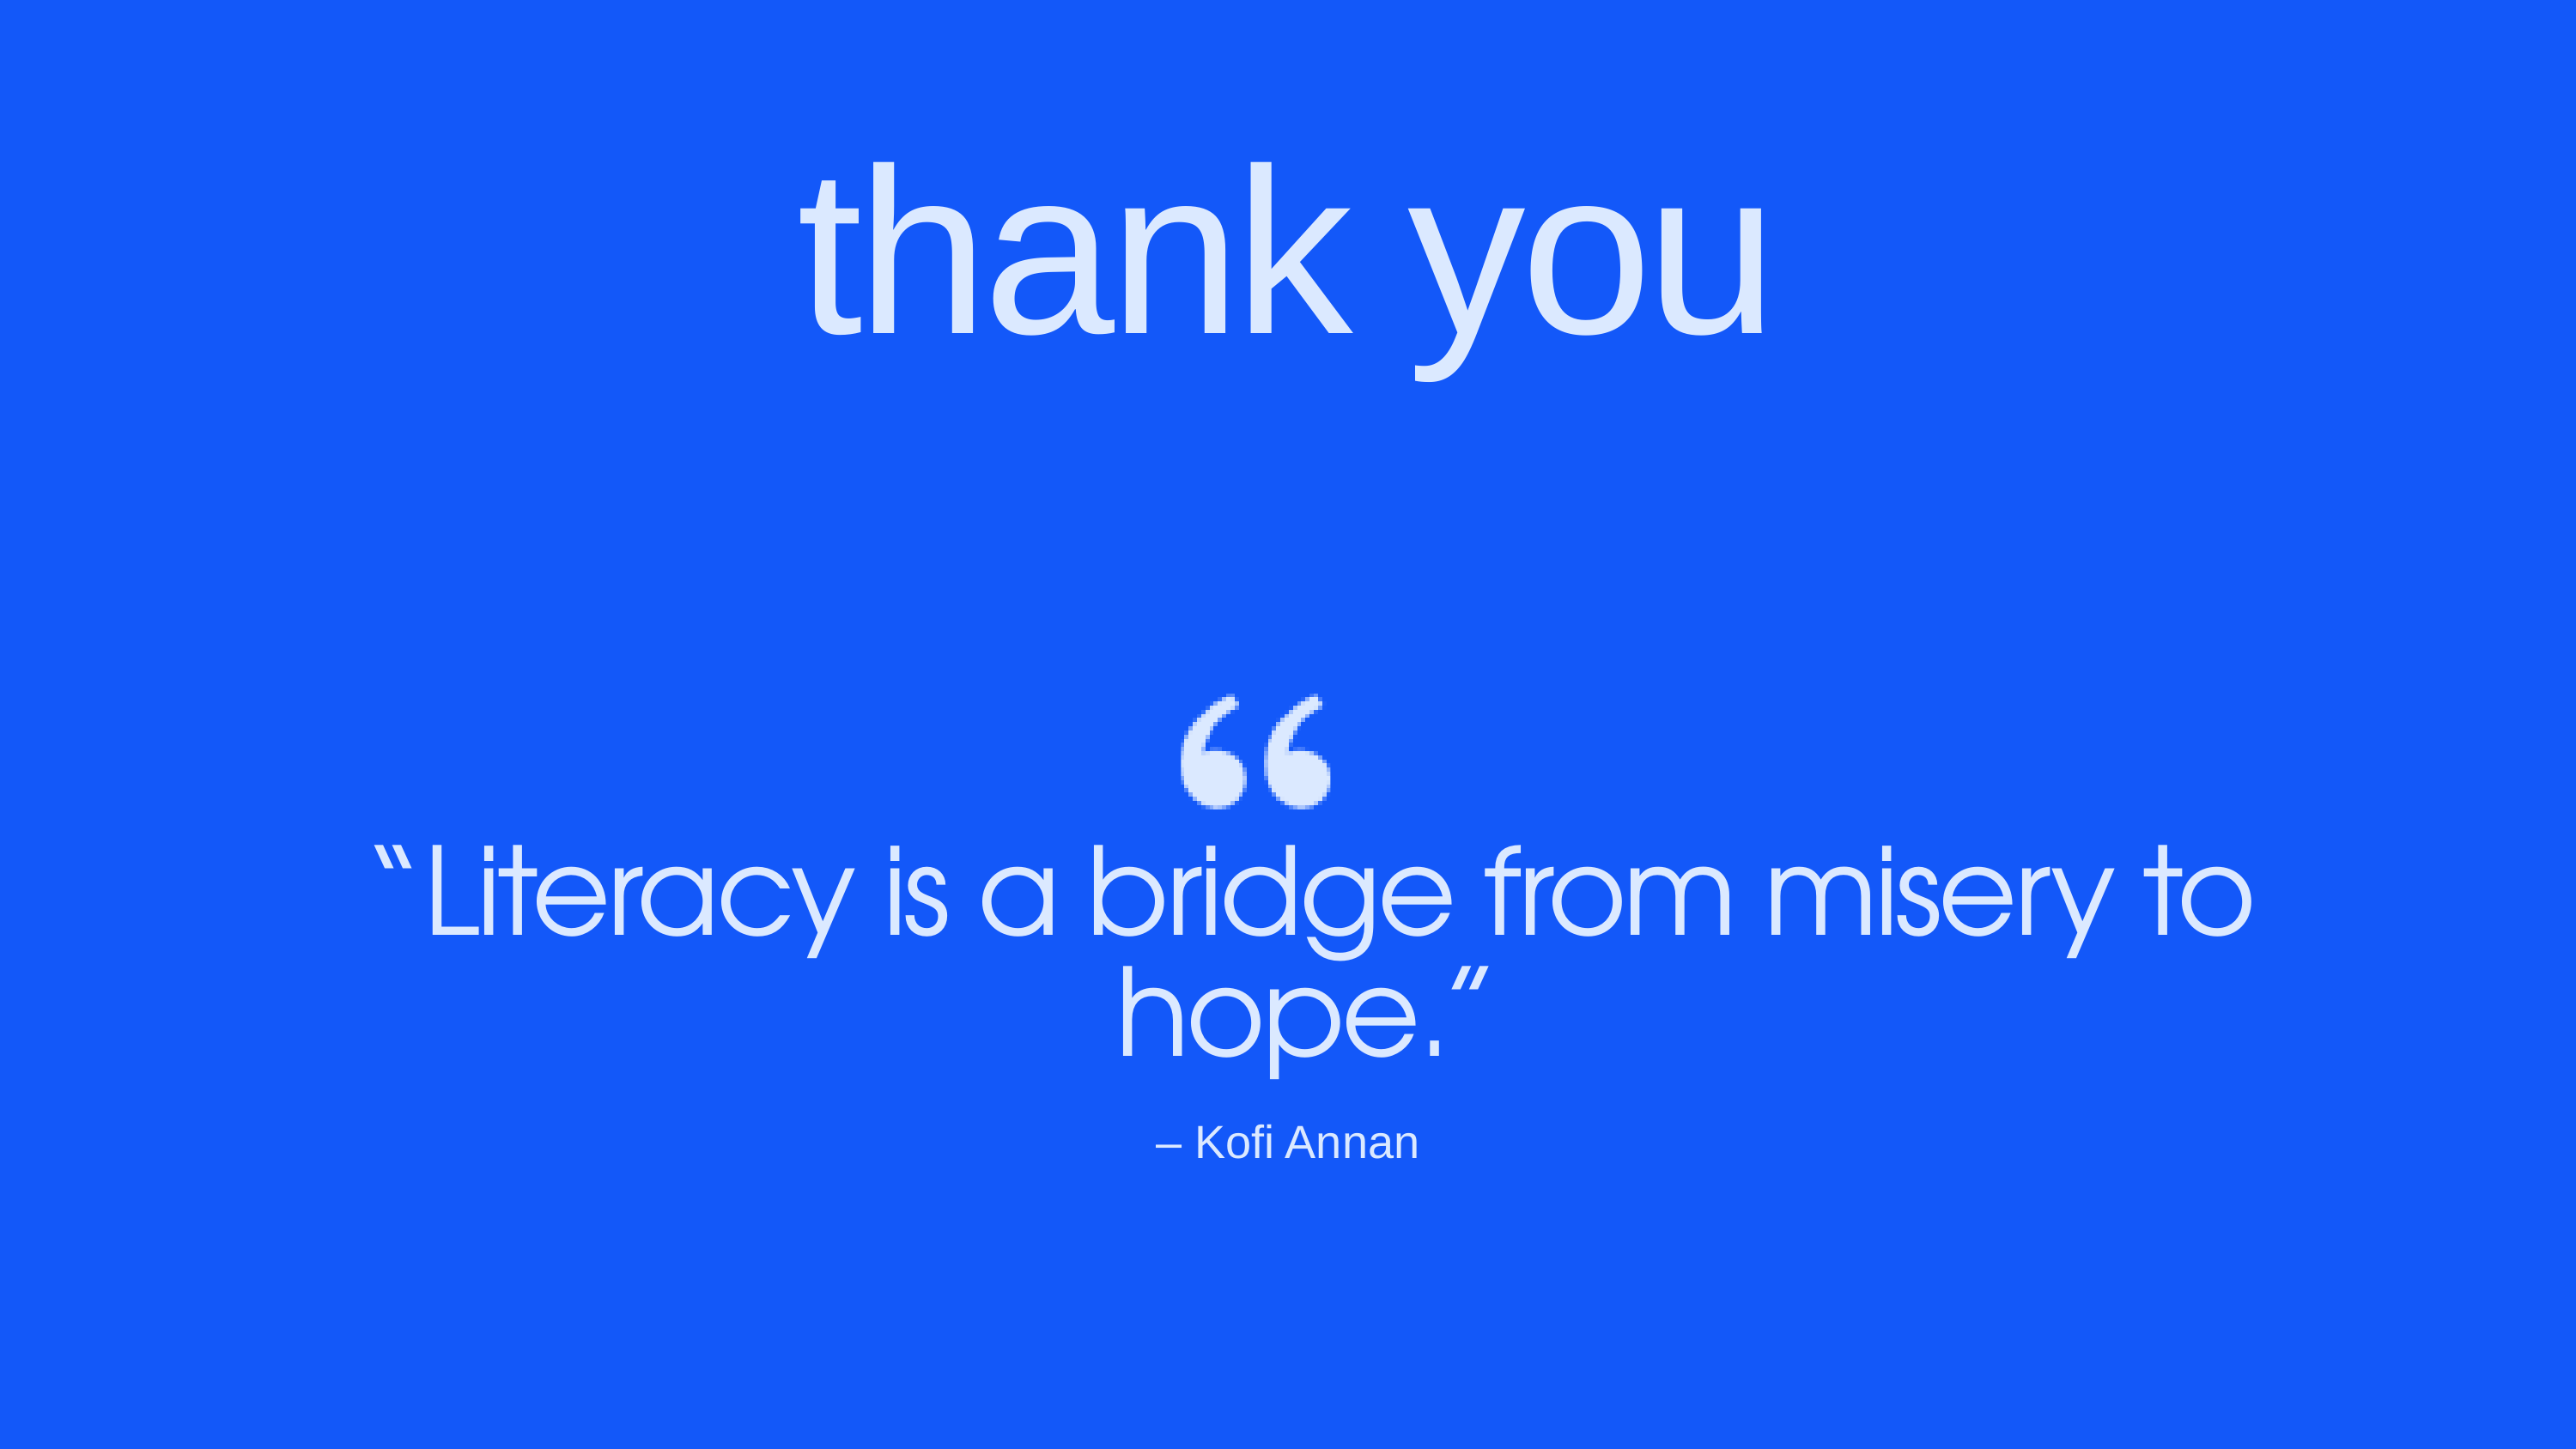

thank you

“Literacy is a bridge from misery to hope.”
– Kofi Annan